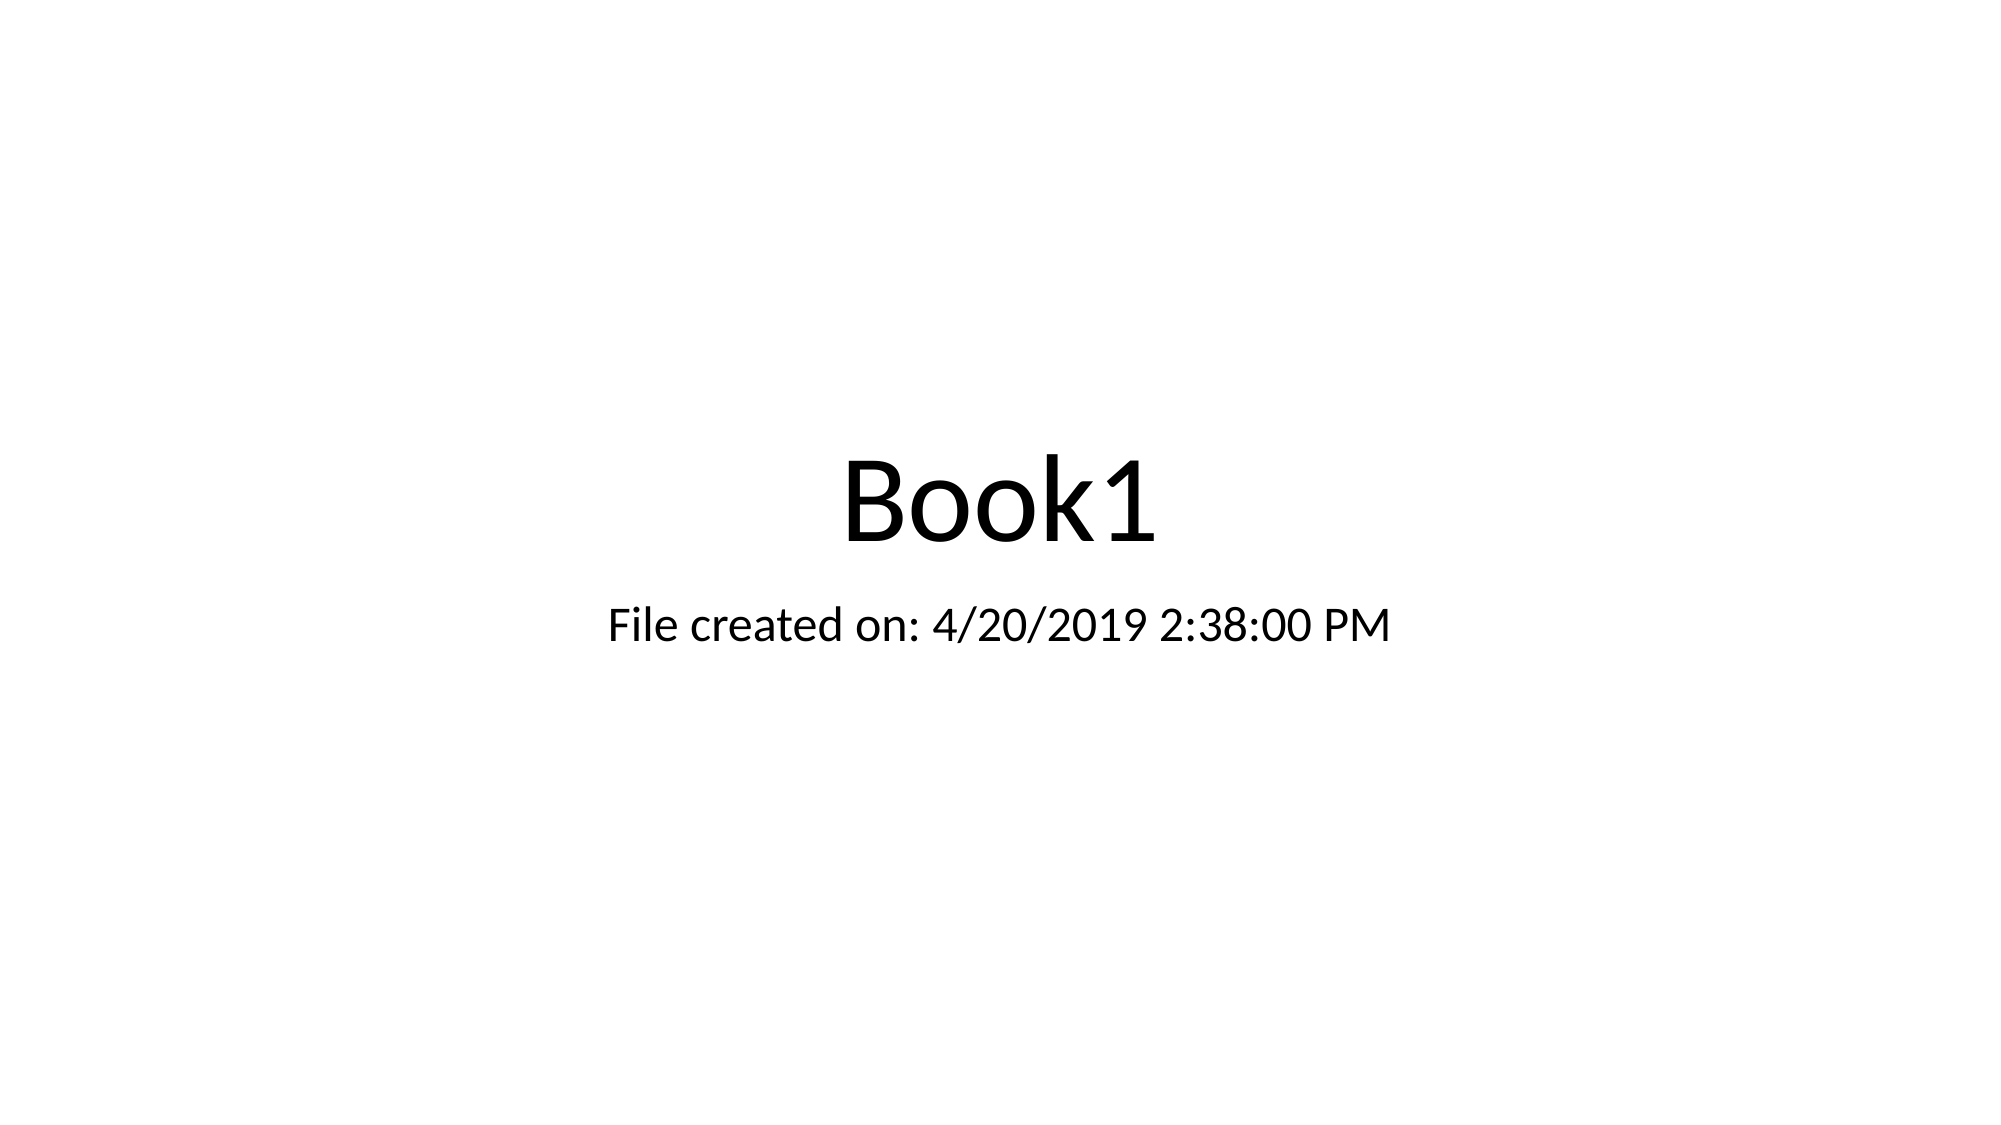

# Book1
File created on: 4/20/2019 2:38:00 PM